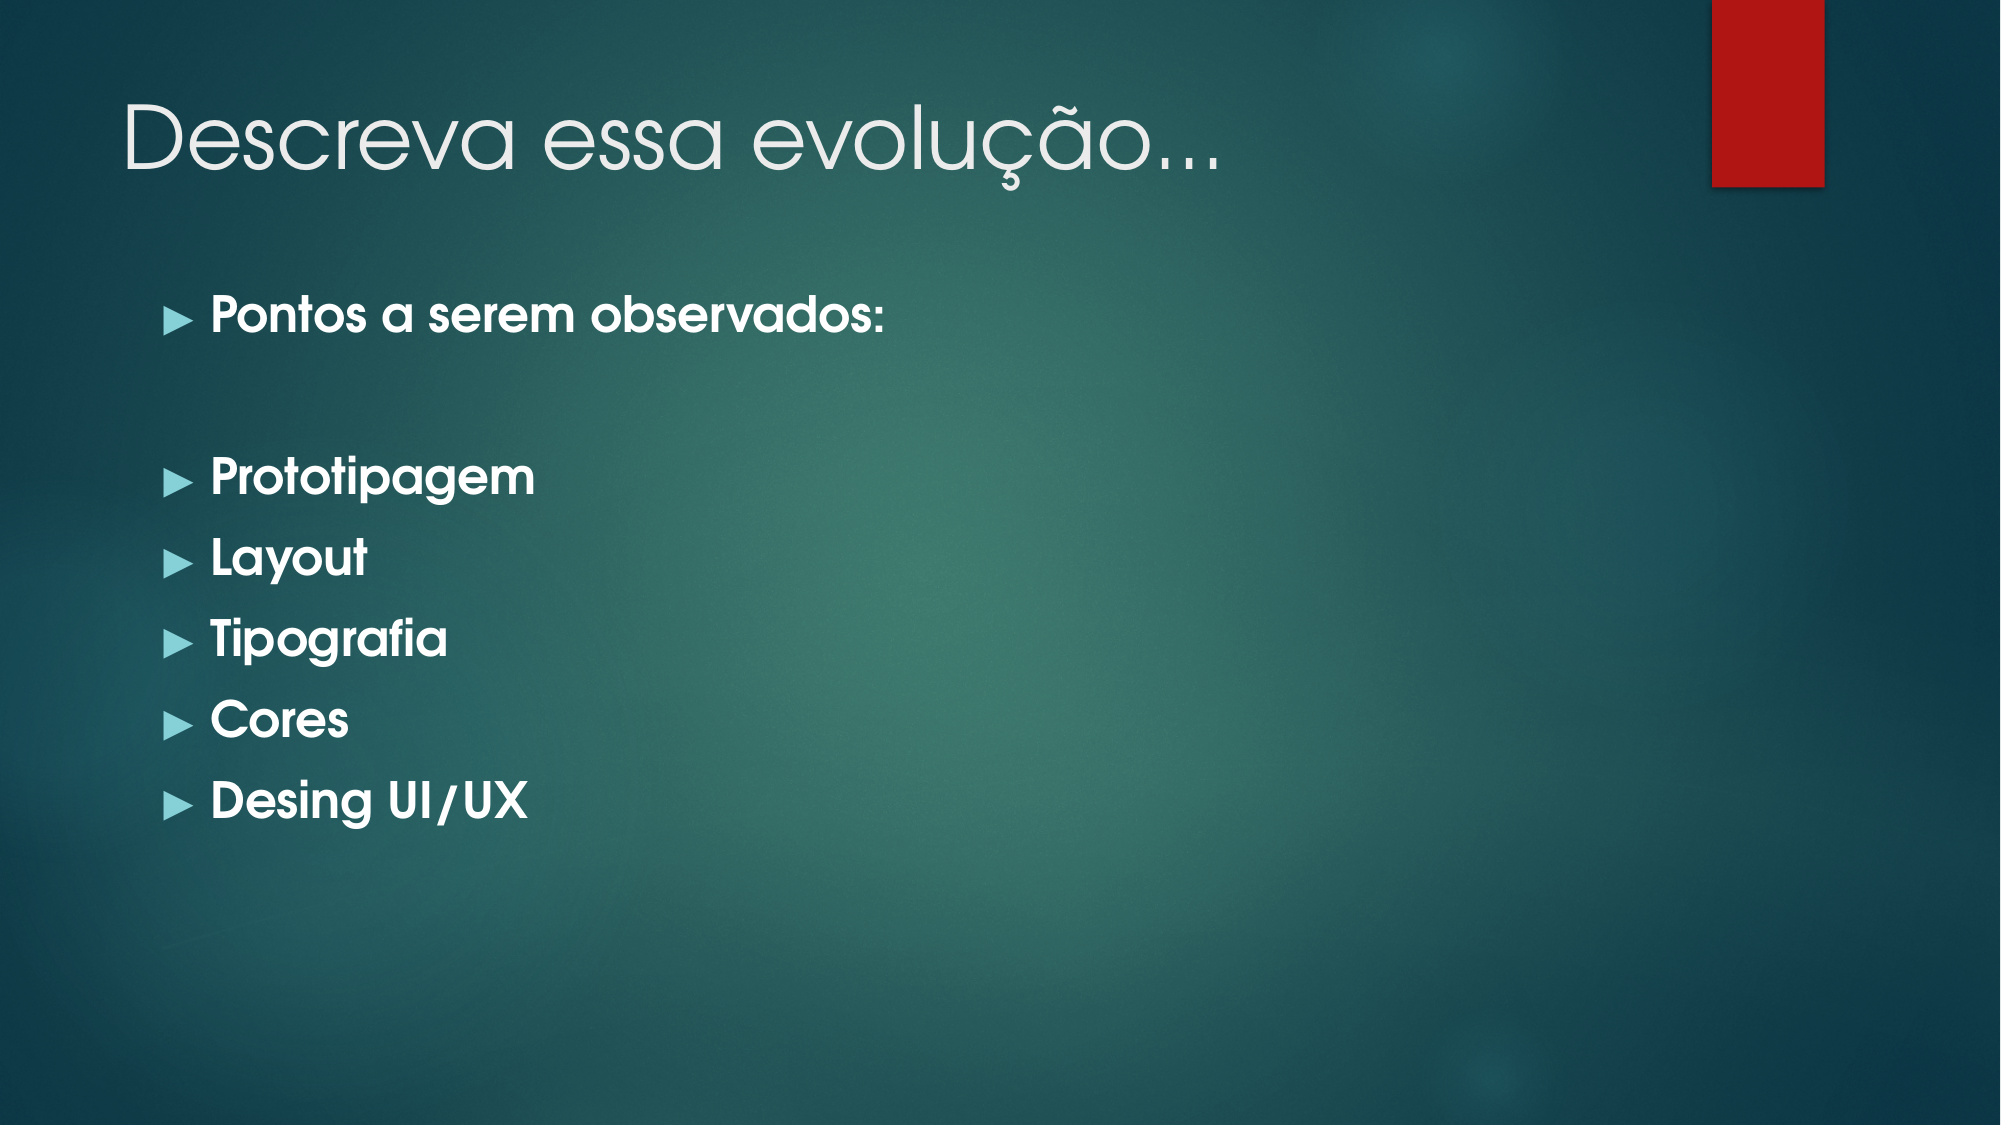

# Descreva essa evolução...
Pontos a serem observados:

Prototipagem
Layout
Tipografia
Cores
Desing UI/UX